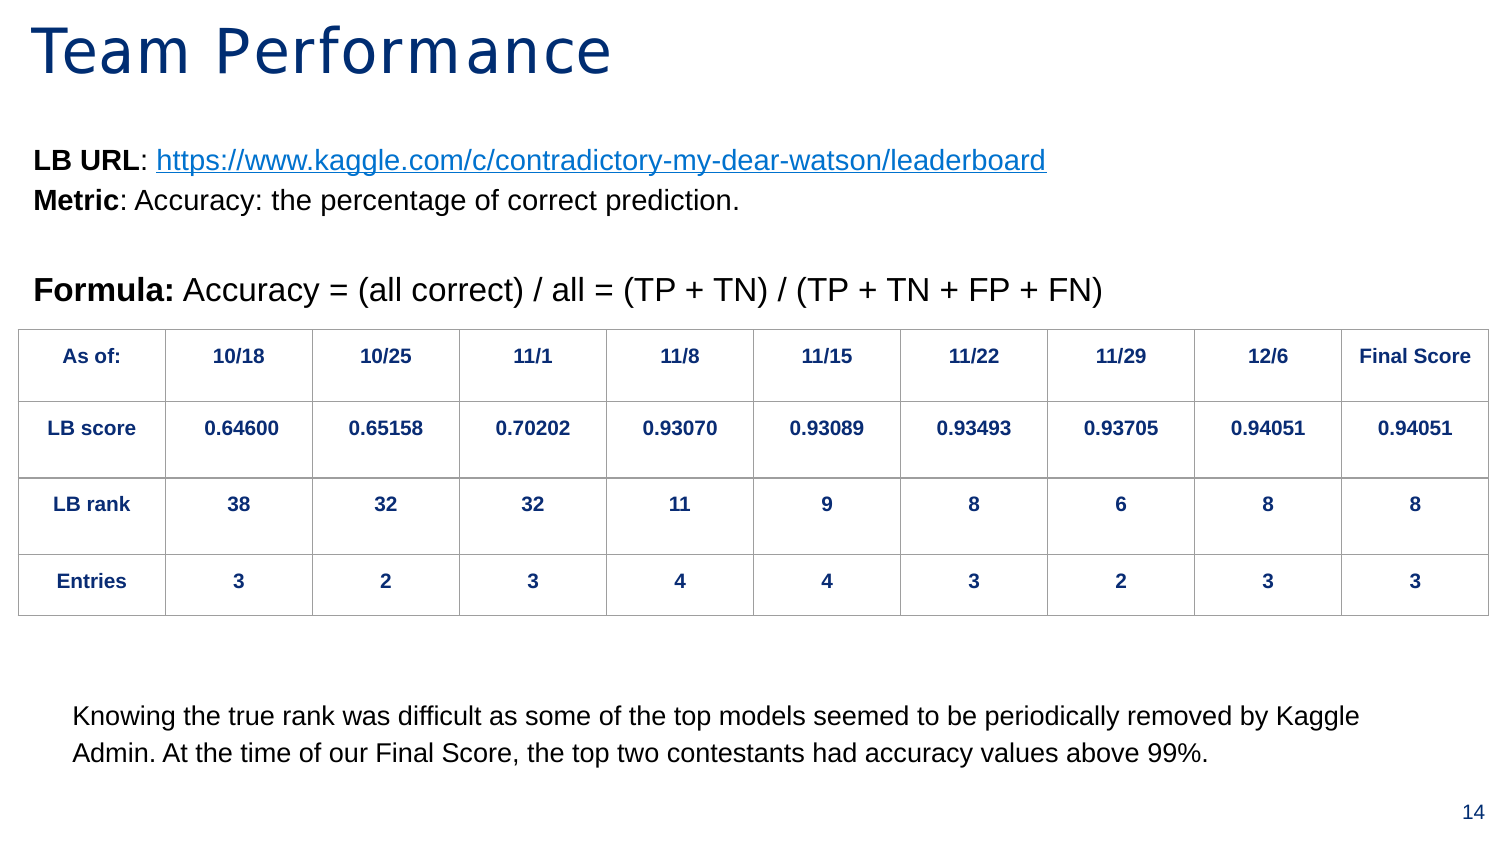

# Team Performance
LB URL: https://www.kaggle.com/c/contradictory-my-dear-watson/leaderboard
Metric: Accuracy: the percentage of correct prediction.

Formula: Accuracy = (all correct) / all = (TP + TN) / (TP + TN + FP + FN)

| As of: | 10/18 | 10/25 | 11/1 | 11/8 | 11/15 | 11/22 | 11/29 | 12/6 | Final Score |
| --- | --- | --- | --- | --- | --- | --- | --- | --- | --- |
| LB score | 0.64600 | 0.65158 | 0.70202 | 0.93070 | 0.93089 | 0.93493 | 0.93705 | 0.94051 | 0.94051 |
| LB rank | 38 | 32 | 32 | 11 | 9 | 8 | 6 | 8 | 8 |
| Entries | 3 | 2 | 3 | 4 | 4 | 3 | 2 | 3 | 3 |
Knowing the true rank was difficult as some of the top models seemed to be periodically removed by Kaggle Admin. At the time of our Final Score, the top two contestants had accuracy values above 99%.
14